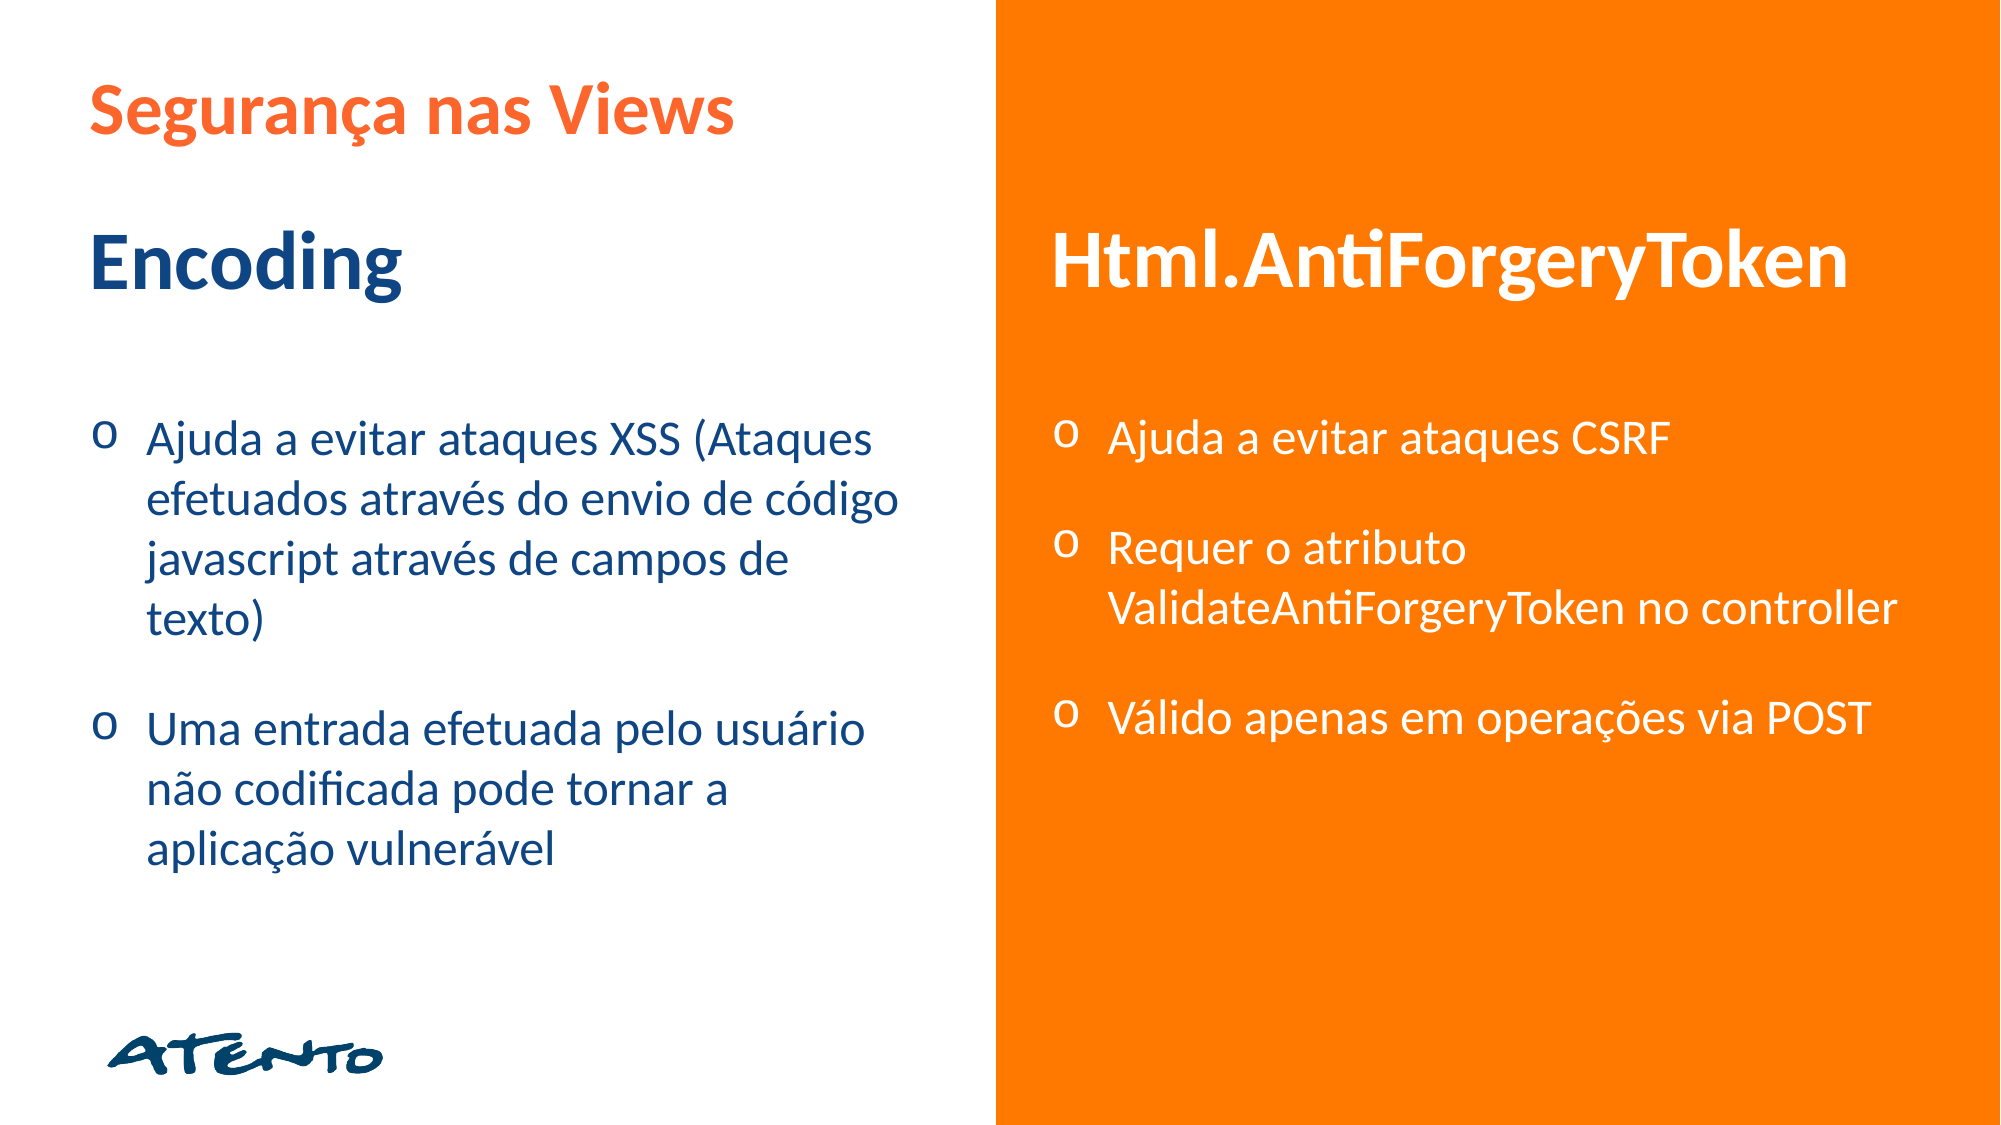

Segurança nas Views
Html.AntiForgeryToken

Ajuda a evitar ataques CSRF
Requer o atributo ValidateAntiForgeryToken no controller
Válido apenas em operações via POST

Encoding
Ajuda a evitar ataques XSS (Ataques efetuados através do envio de código javascript através de campos de texto)
Uma entrada efetuada pelo usuário não codificada pode tornar a aplicação vulnerável